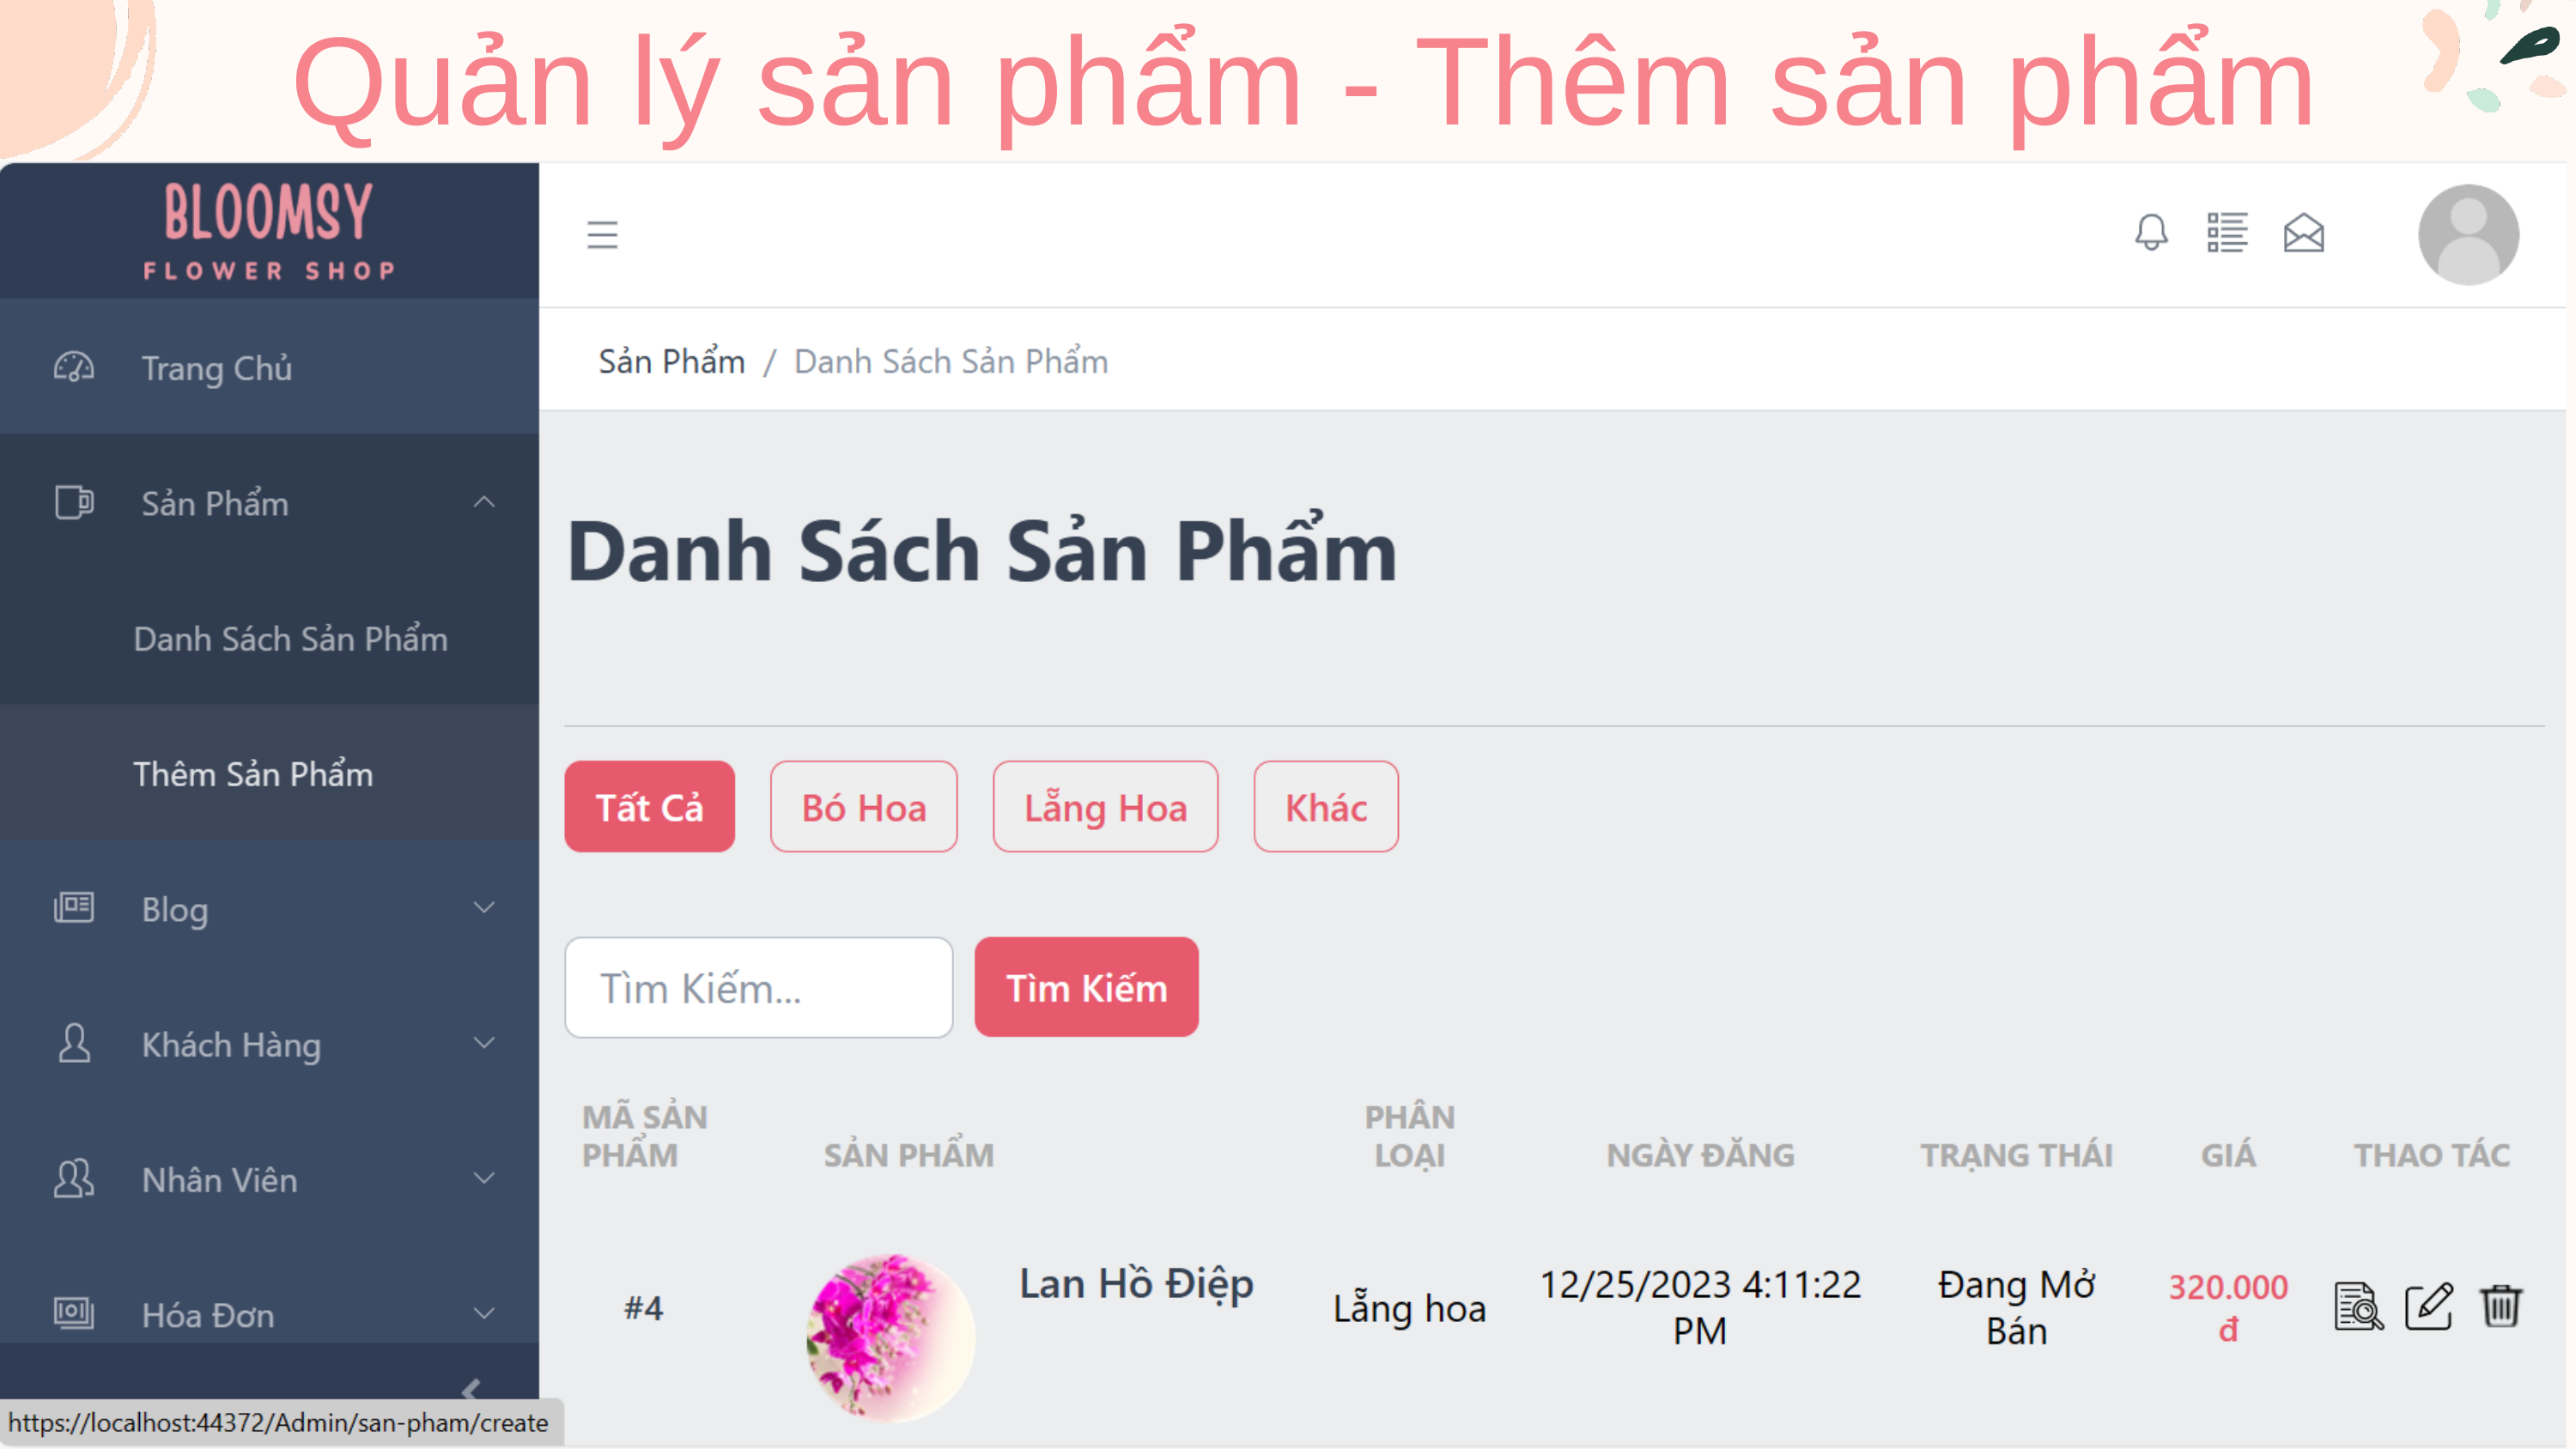

Quản lý sản phẩm - Thêm sản phẩm